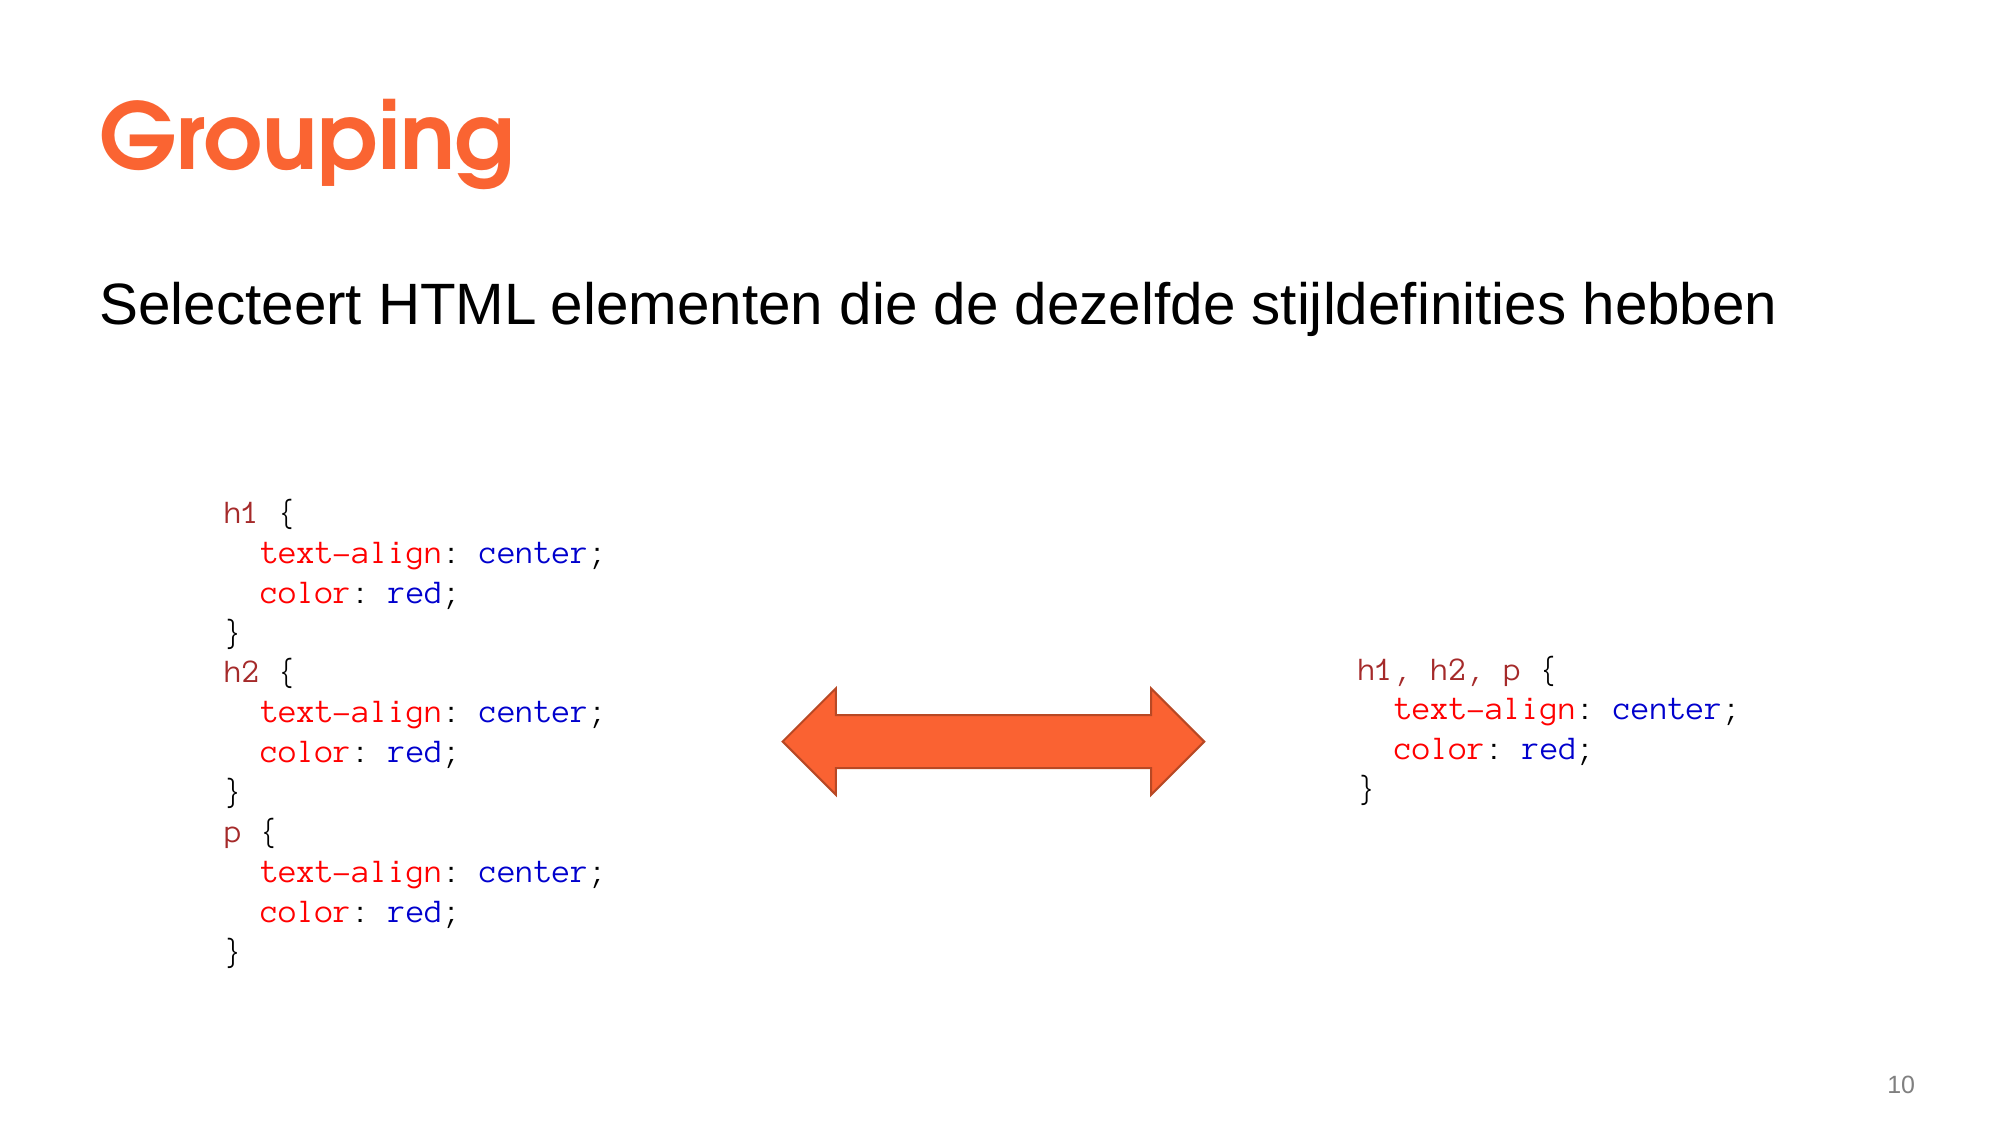

# Grouping
Selecteert HTML elementen die de dezelfde stijldefinities hebben
h1 {
  text-align: center;
  color: red;
}
h2 {
  text-align: center;
  color: red;
}
p {
  text-align: center;
  color: red;
}
h1, h2, p {
  text-align: center;
  color: red;
}

Hetzelfde

10